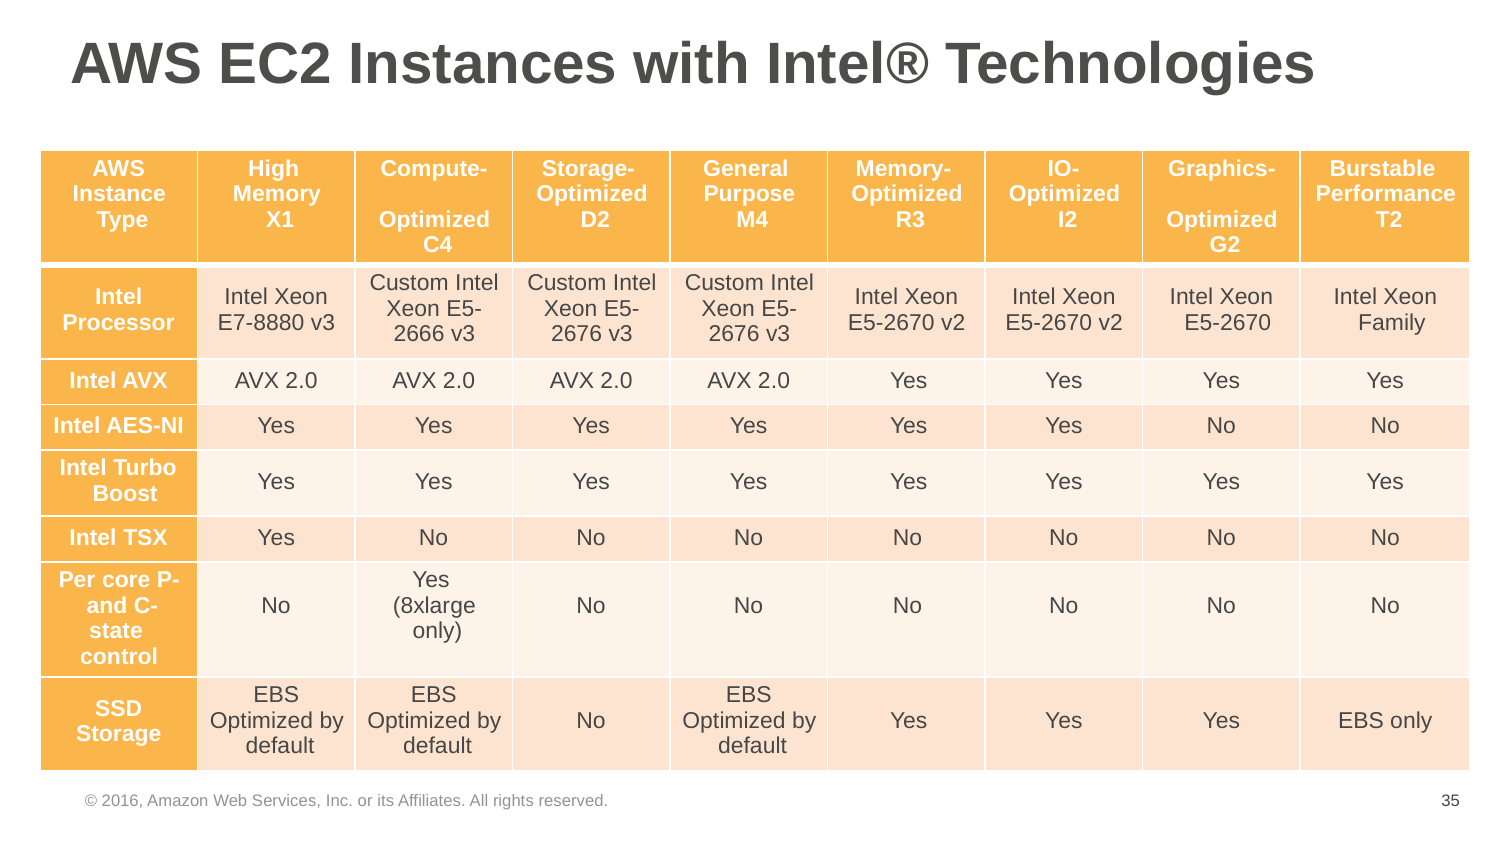

# AWS EC2 Instances with Intel® Technologies
| AWS Instance Type | High Memory X1 | Compute- Optimized C4 | Storage- Optimized D2 | General Purpose M4 | Memory- Optimized R3 | IO- Optimized I2 | Graphics- Optimized G2 | Burstable Performance T2 |
| --- | --- | --- | --- | --- | --- | --- | --- | --- |
| Intel Processor | Intel Xeon E7-8880 v3 | Custom Intel Xeon E5- 2666 v3 | Custom Intel Xeon E5- 2676 v3 | Custom Intel Xeon E5- 2676 v3 | Intel Xeon E5-2670 v2 | Intel Xeon E5-2670 v2 | Intel Xeon E5-2670 | Intel Xeon Family |
| Intel AVX | AVX 2.0 | AVX 2.0 | AVX 2.0 | AVX 2.0 | Yes | Yes | Yes | Yes |
| Intel AES-NI | Yes | Yes | Yes | Yes | Yes | Yes | No | No |
| Intel Turbo Boost | Yes | Yes | Yes | Yes | Yes | Yes | Yes | Yes |
| Intel TSX | Yes | No | No | No | No | No | No | No |
| Per core P- and C-state control | No | Yes (8xlarge only) | No | No | No | No | No | No |
| SSD Storage | EBS Optimized by default | EBS Optimized by default | No | EBS Optimized by default | Yes | Yes | Yes | EBS only |
© 2016, Amazon Web Services, Inc. or its Affiliates. All rights reserved.
35